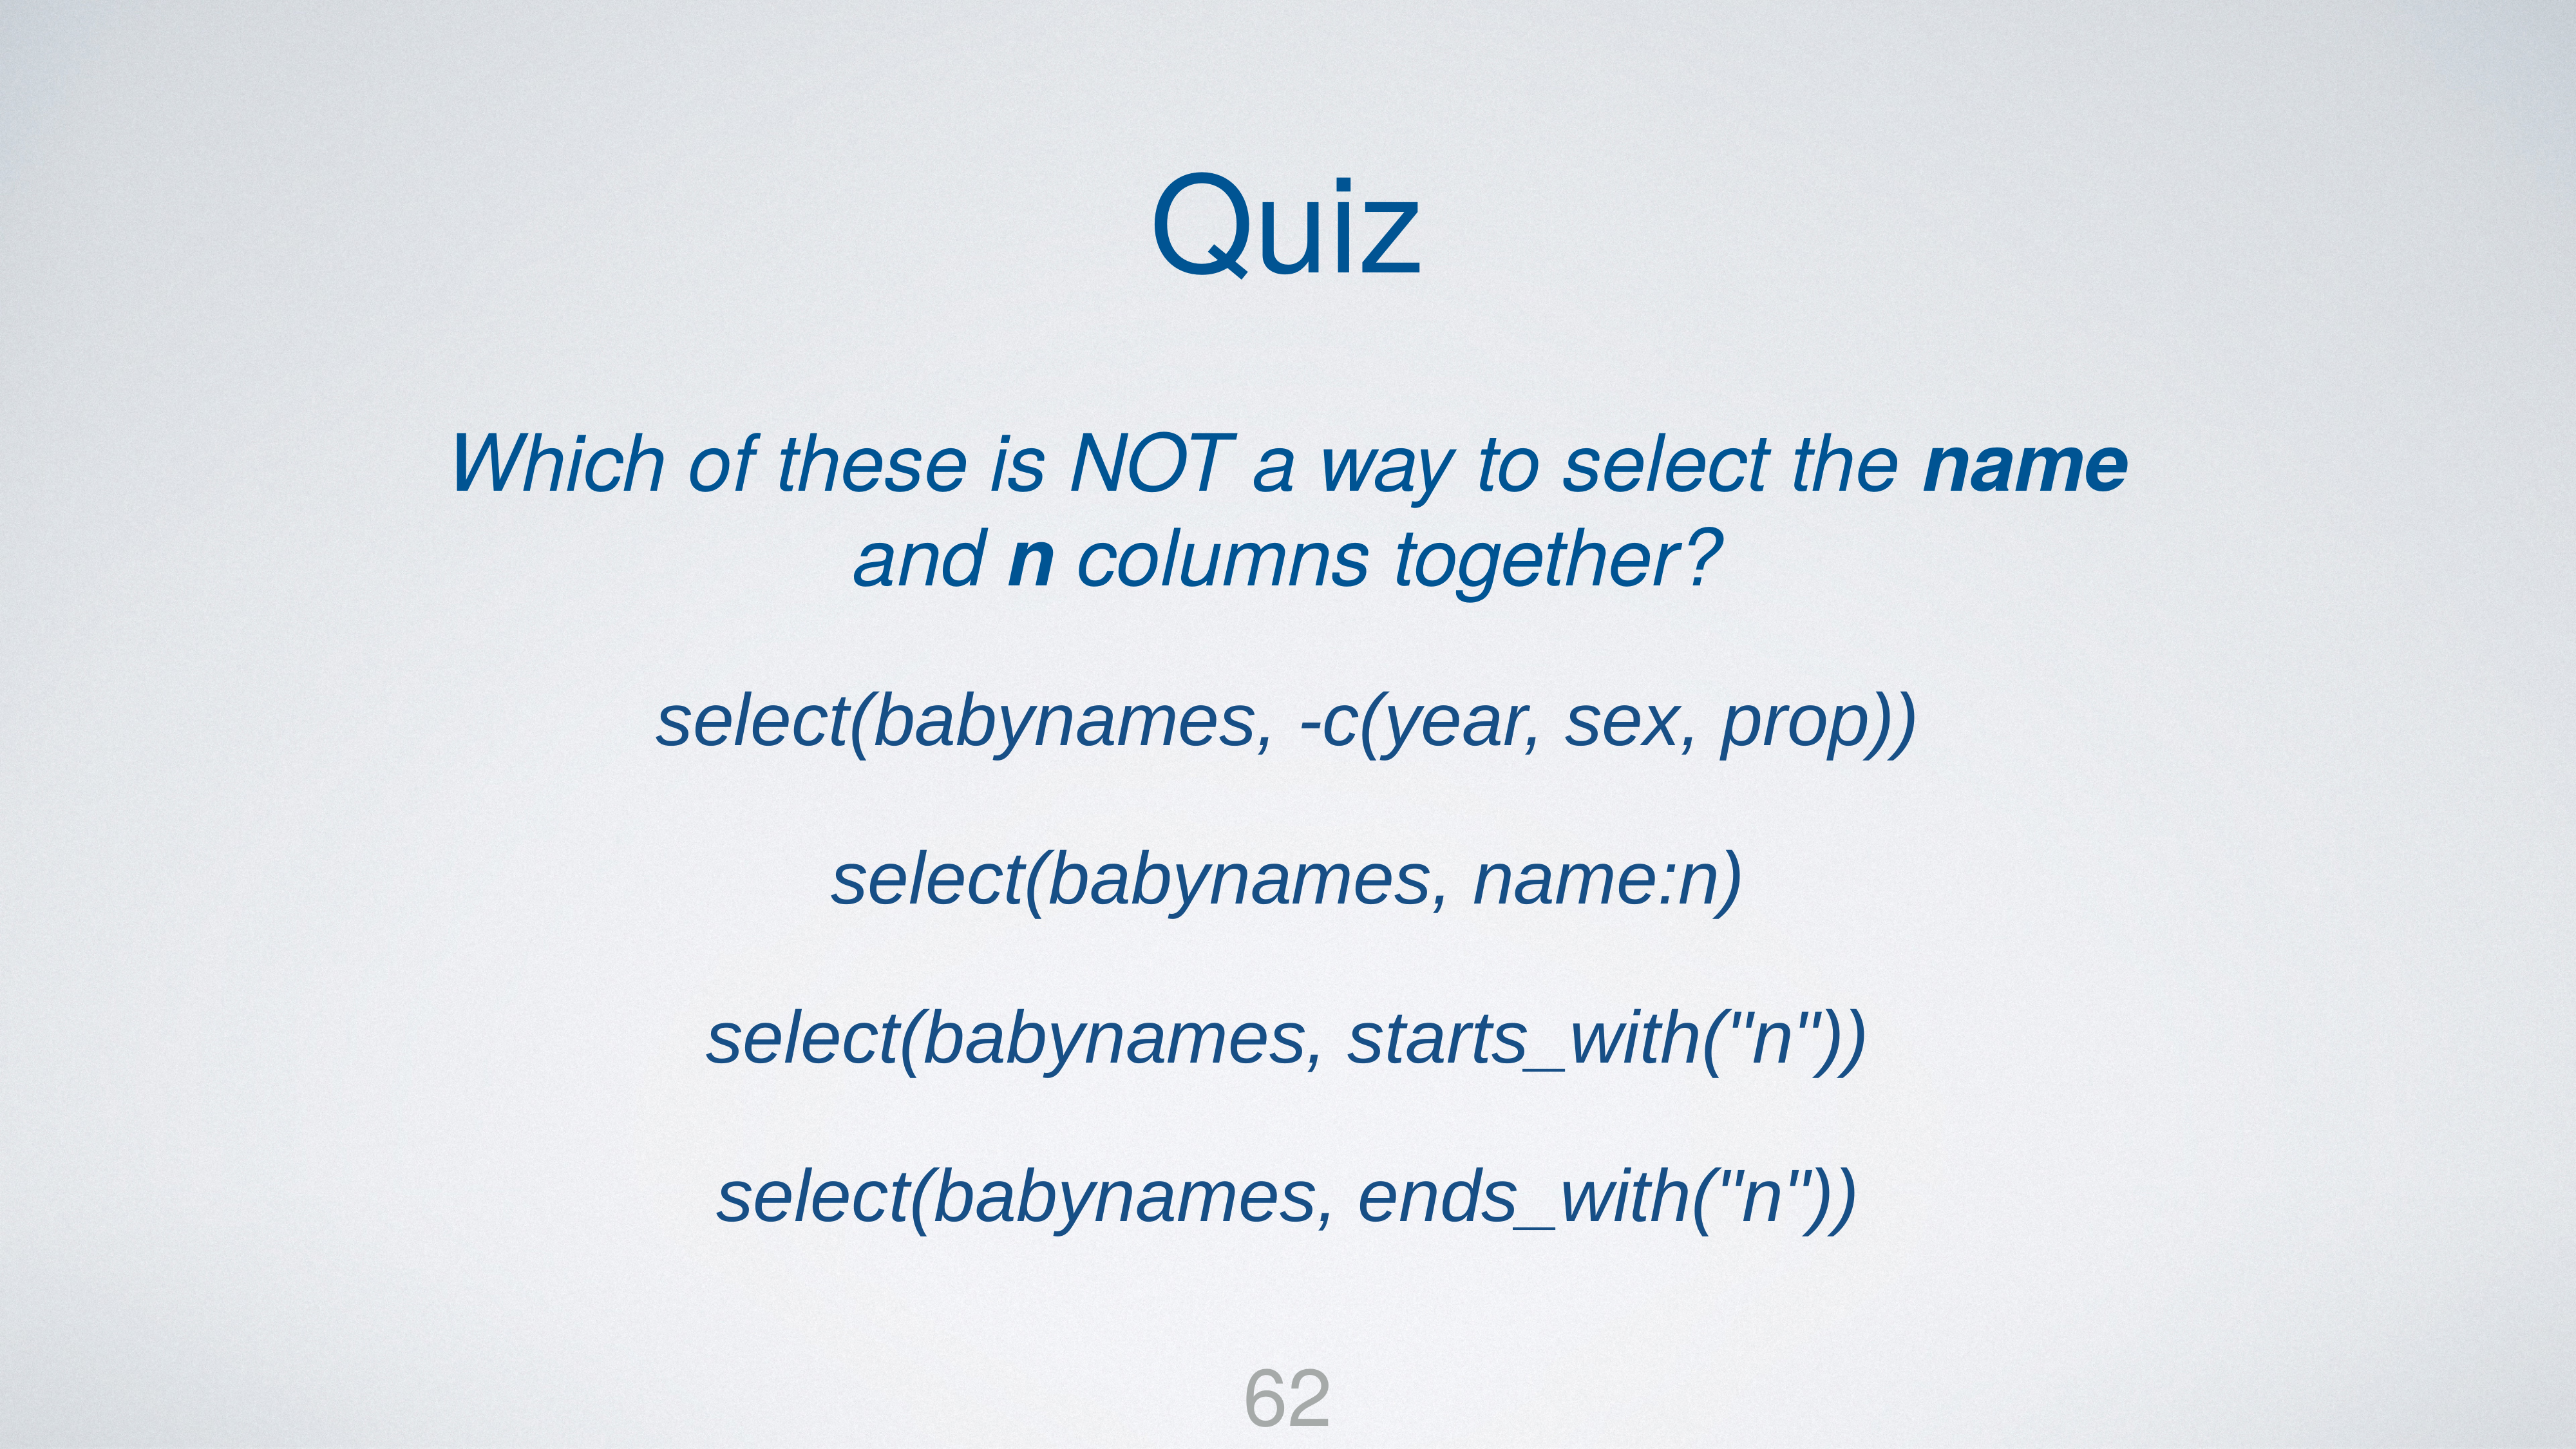

Quiz
Which of these is NOT a way to select the name and n columns together?
select(babynames, -c(year, sex, prop))
select(babynames, name:n)
select(babynames, starts_with("n"))
select(babynames, ends_with("n"))
62